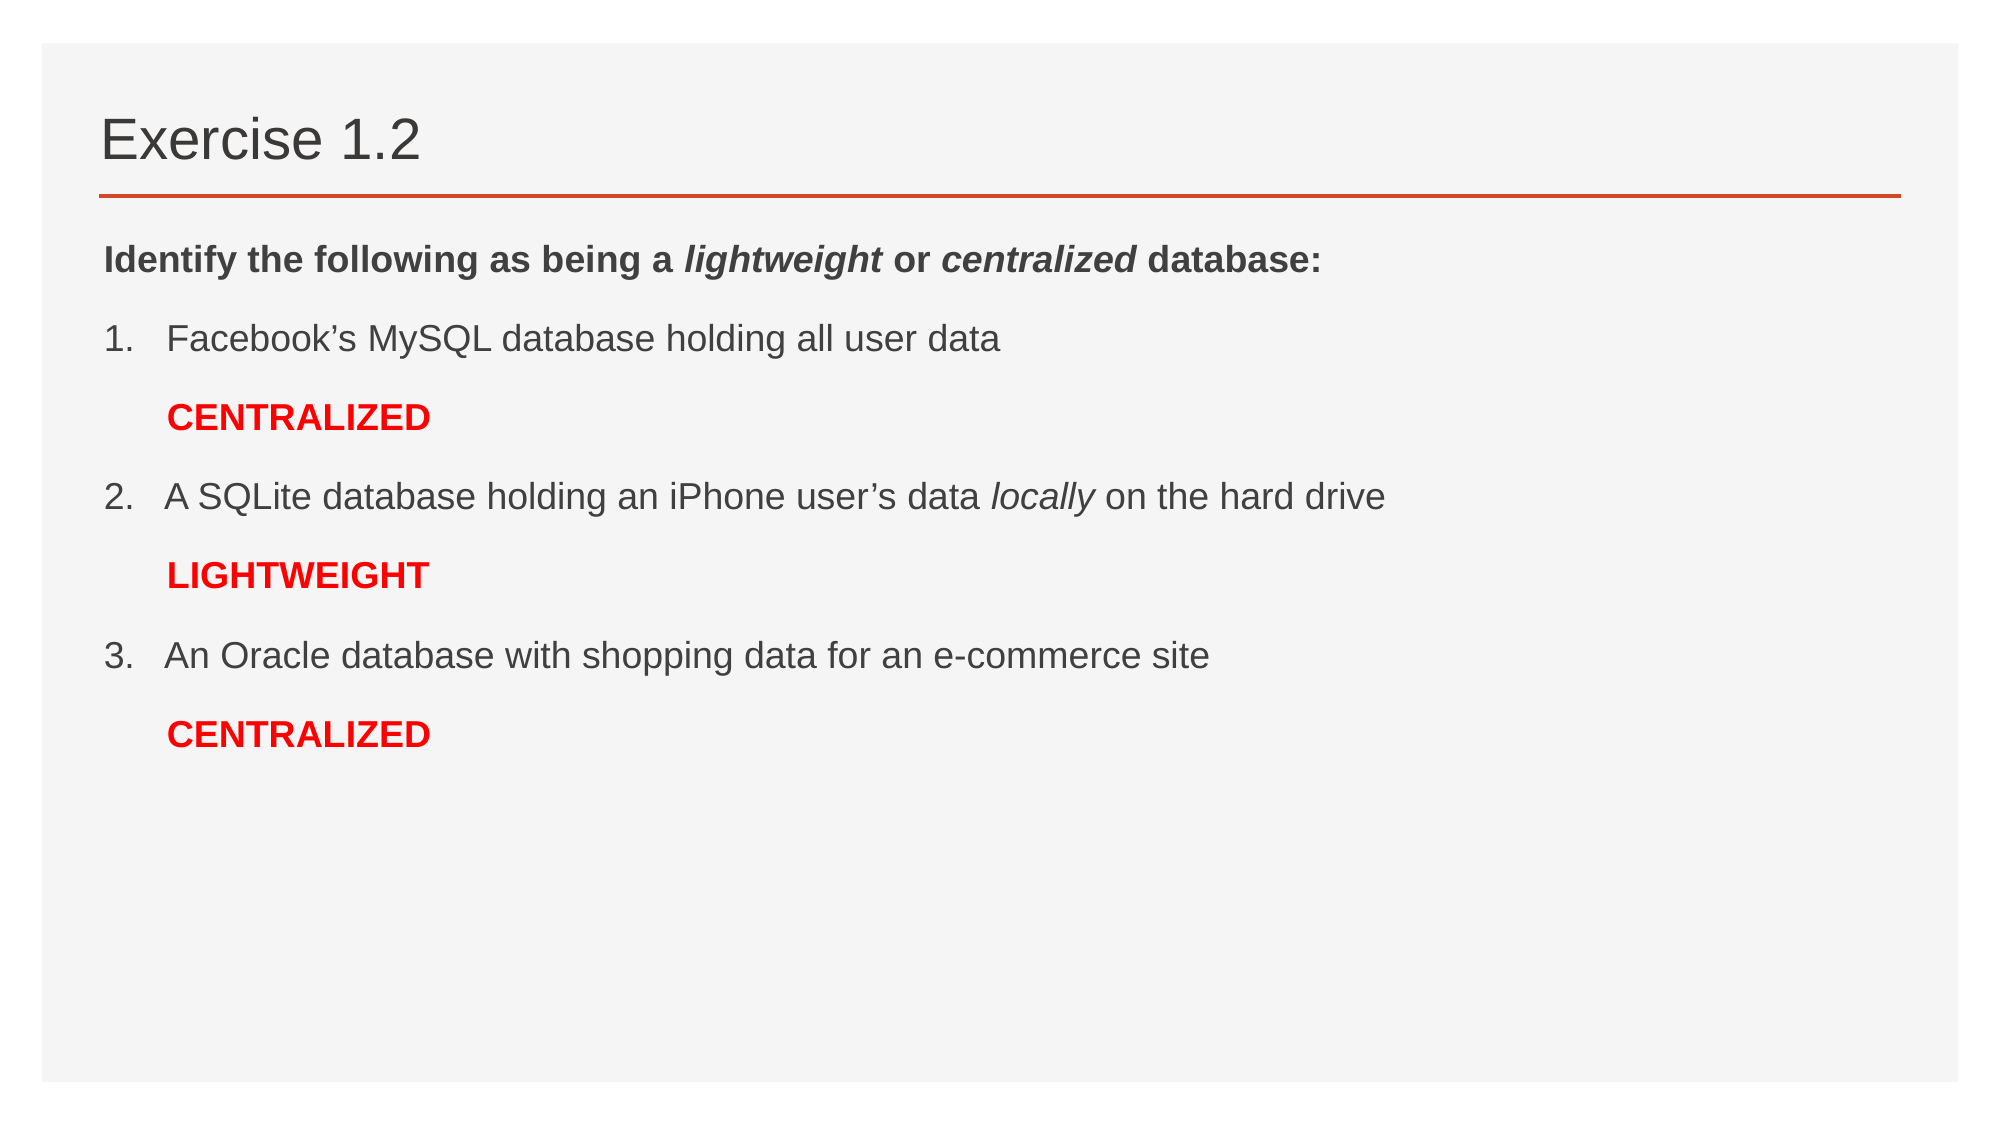

# Exercise 1.2
Identify the following as being a lightweight or centralized database:
1.   Facebook’s MySQL database holding all user data
      CENTRALIZED
2.   A SQLite database holding an iPhone user’s data locally on the hard drive
      LIGHTWEIGHT
3.   An Oracle database with shopping data for an e-commerce site
      CENTRALIZED